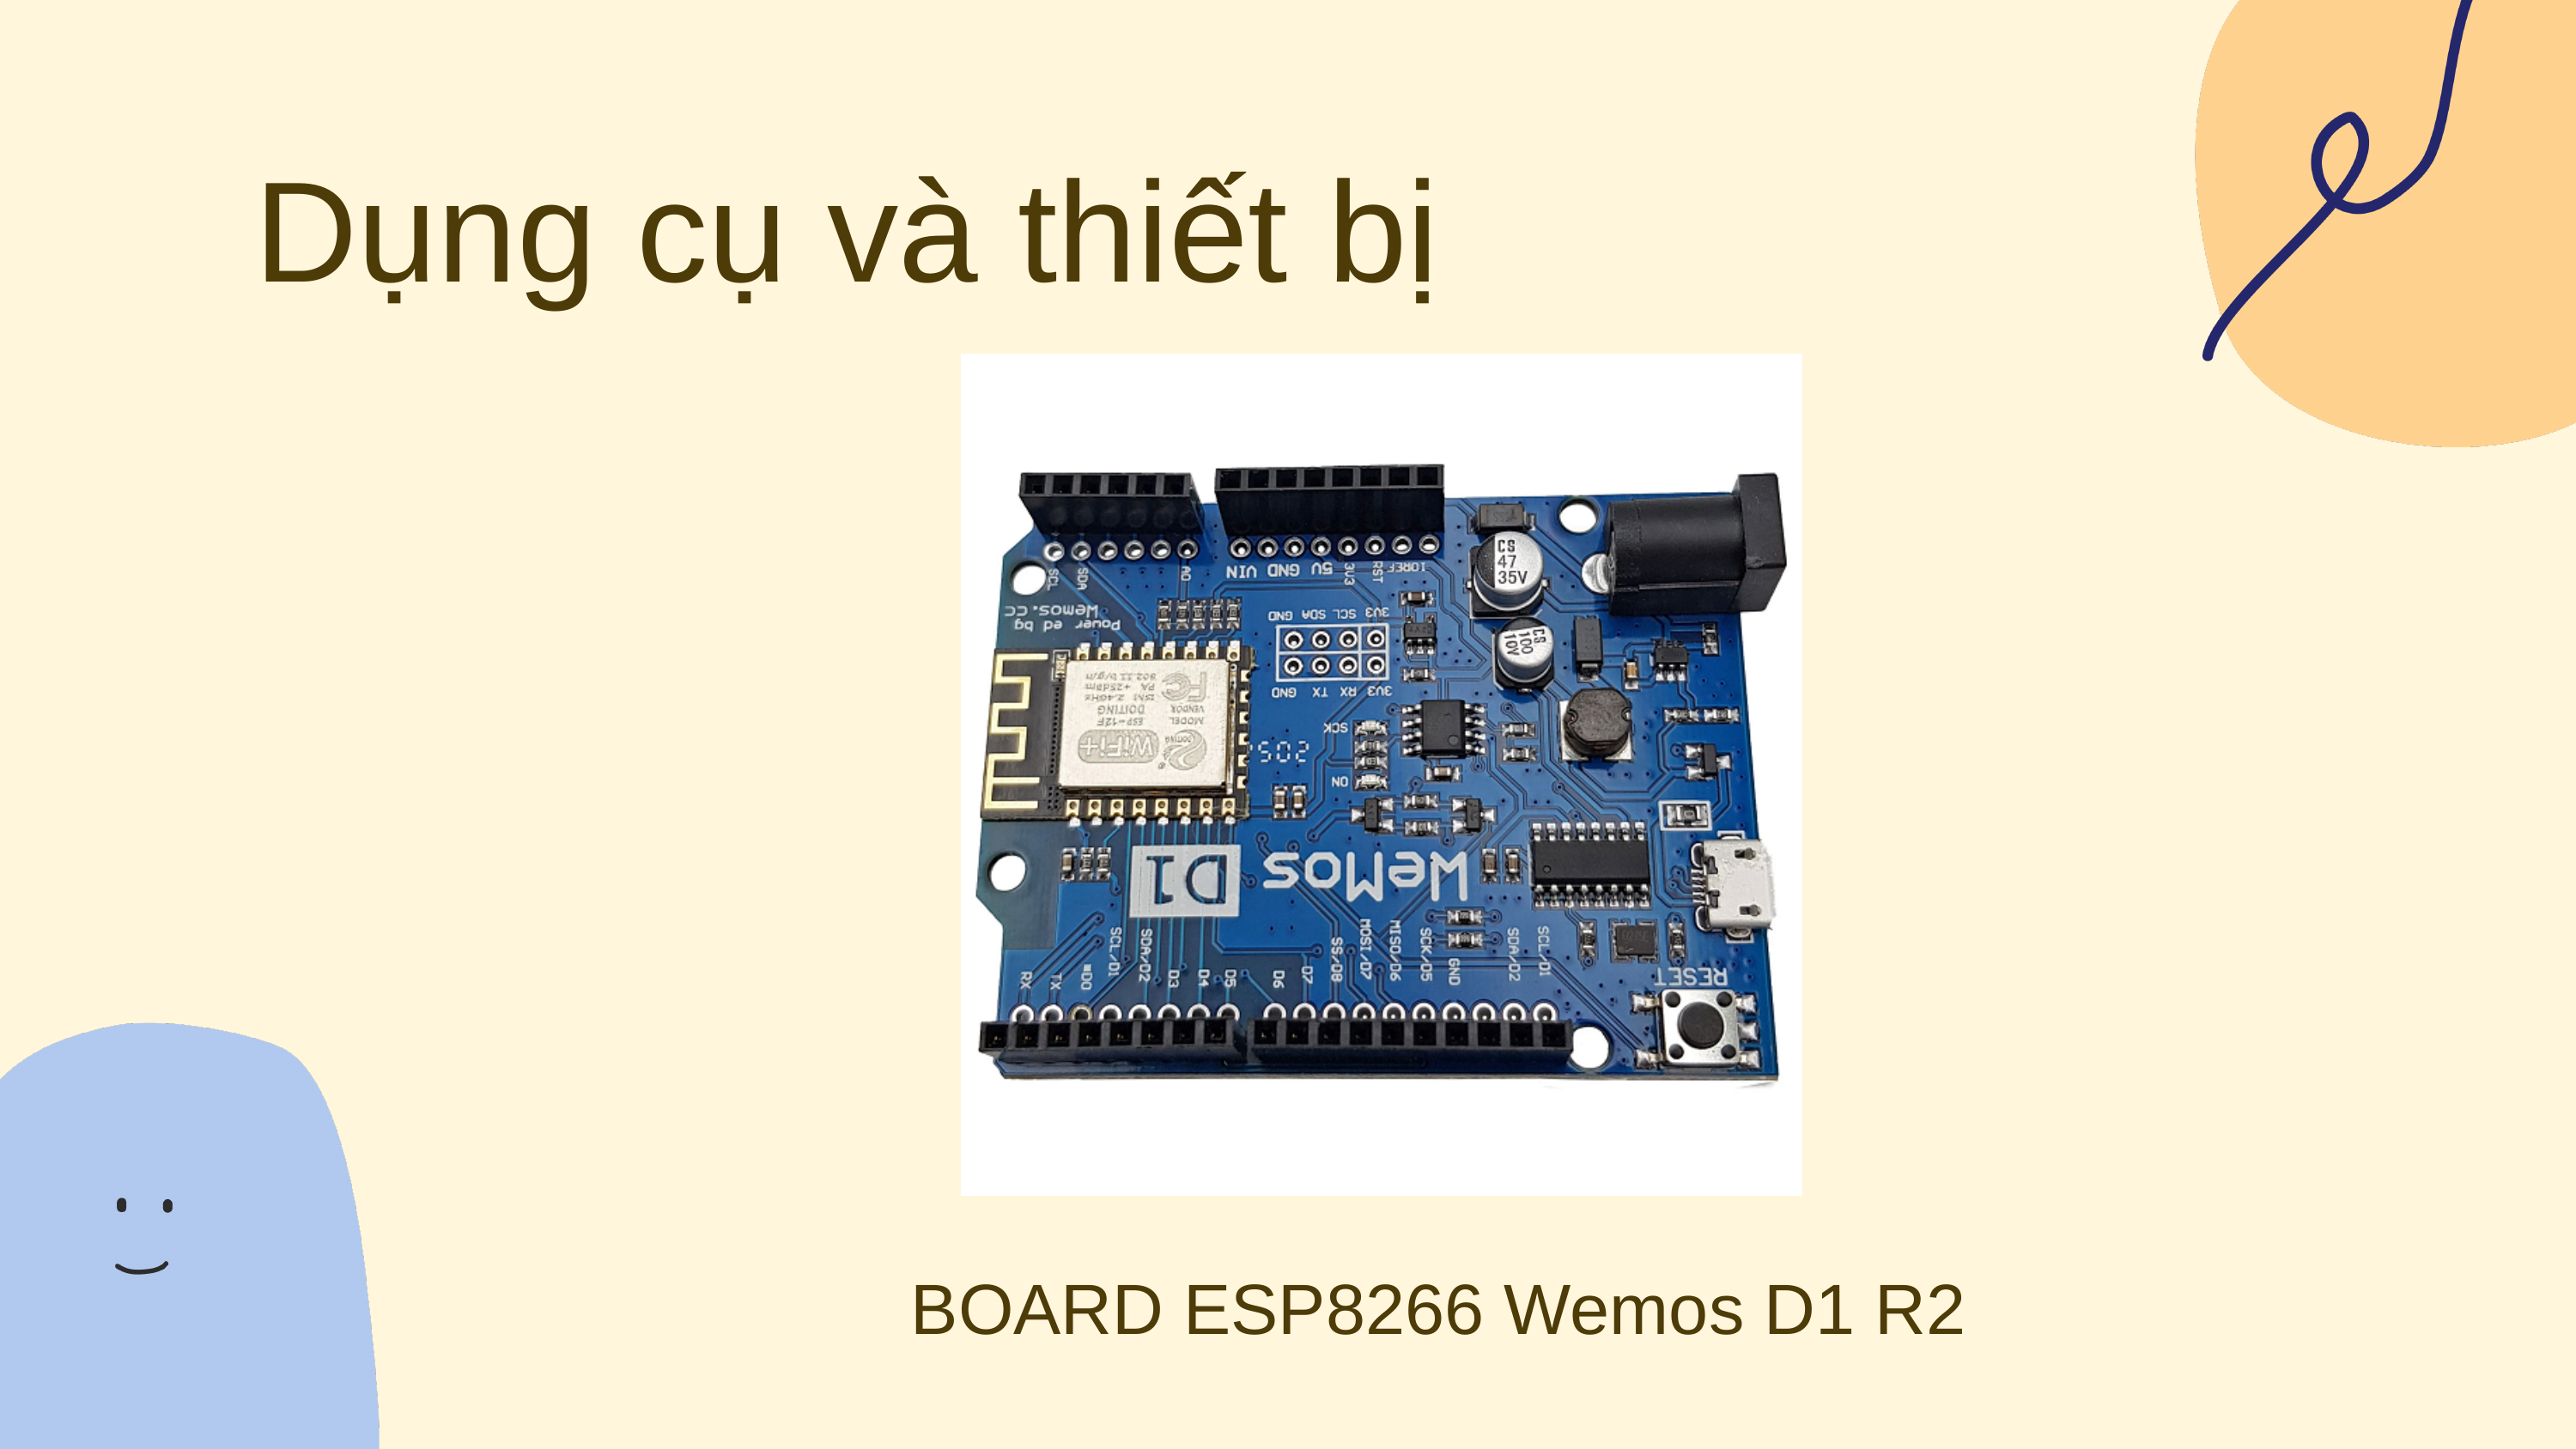

Dụng cụ và thiết bị
01

BOARD ESP8266 Wemos D1 R2